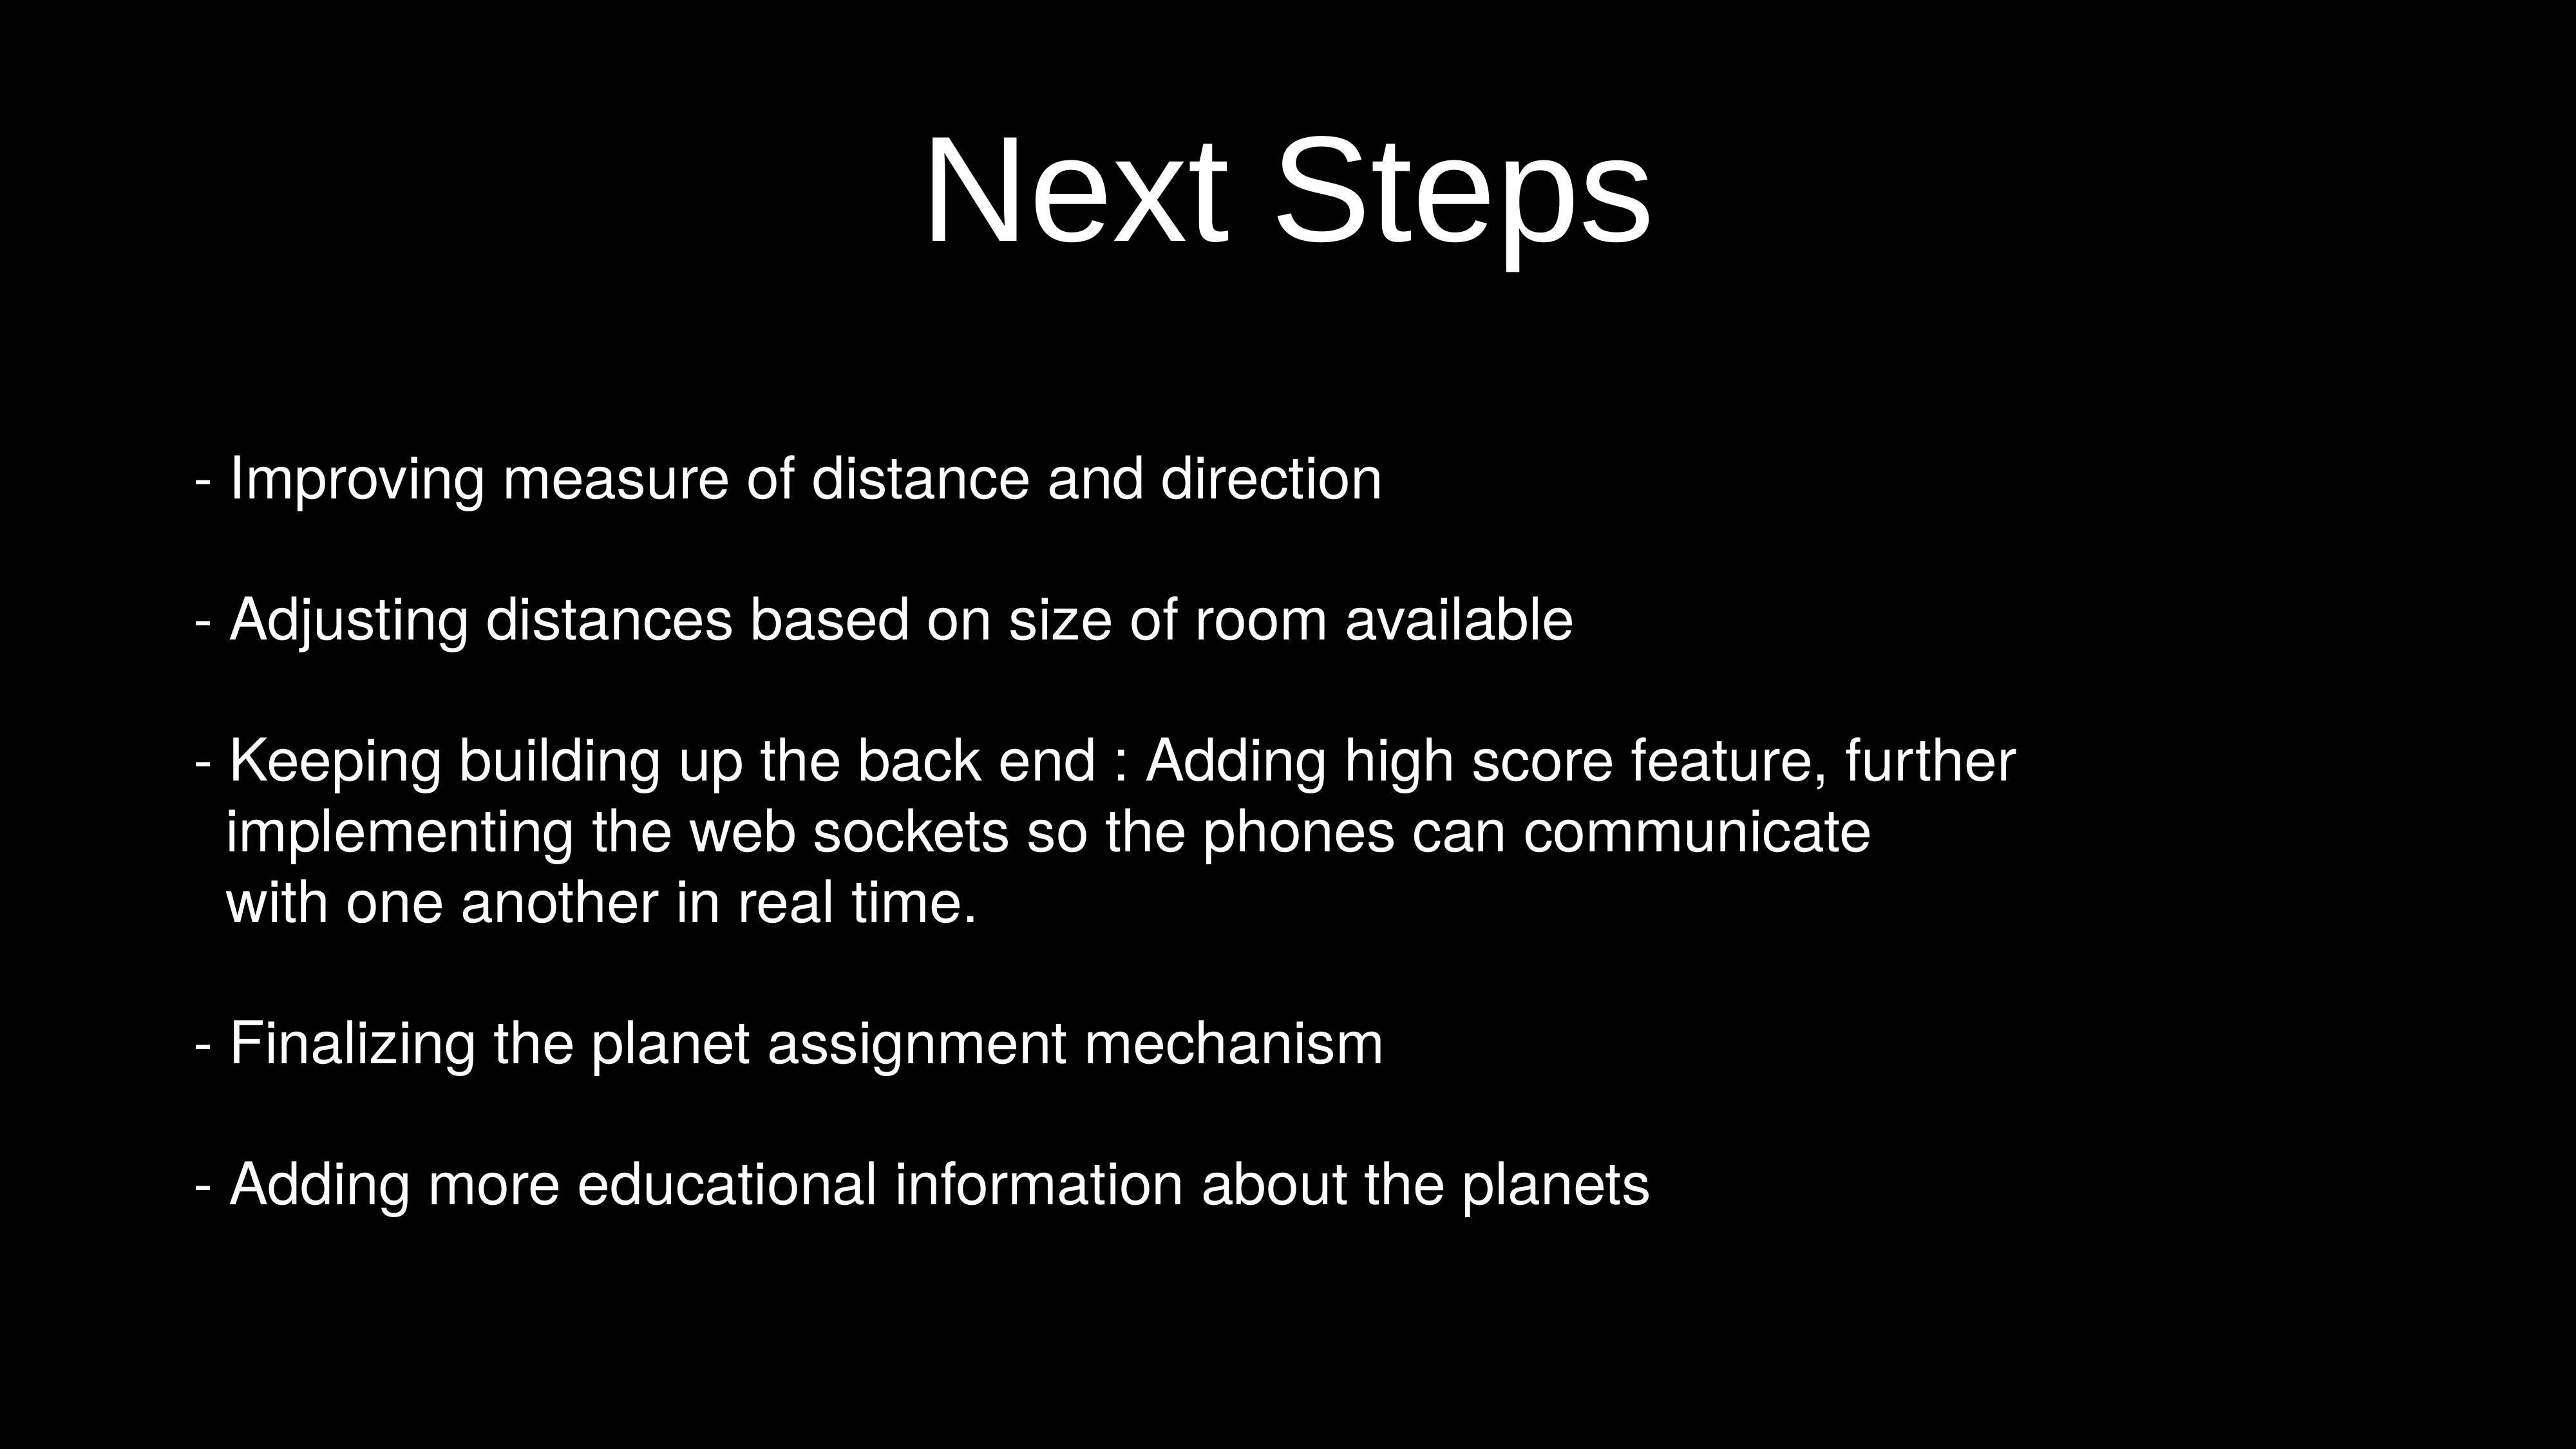

# Next Steps
- Improving measure of distance and direction

- Adjusting distances based on size of room available

- Keeping building up the back end : Adding high score feature, further
  implementing the web sockets so the phones can communicate
  with one another in real time.

- Finalizing the planet assignment mechanism

- Adding more educational information about the planets